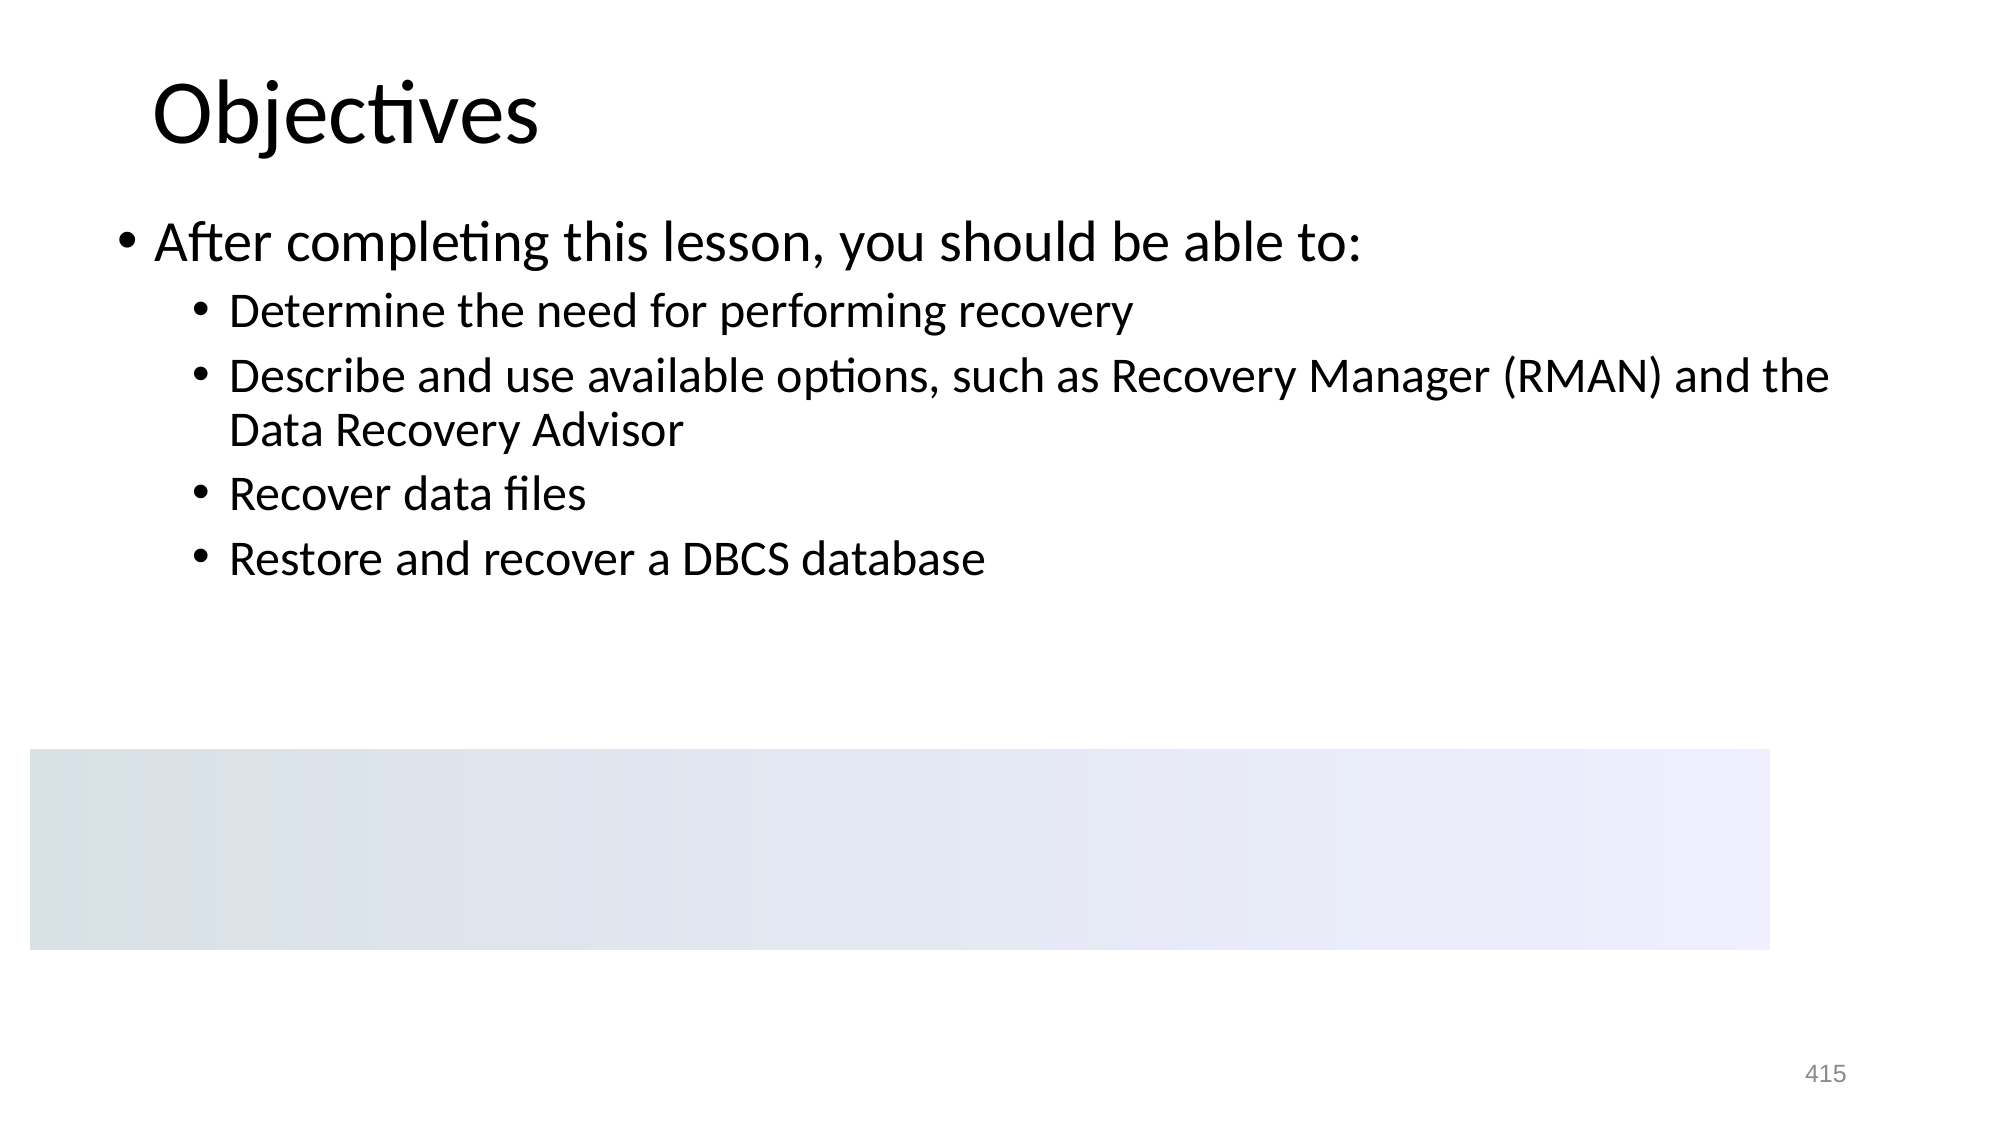

# Objectives
After completing this lesson, you should be able to:
Determine the need for performing recovery
Describe and use available options, such as Recovery Manager (RMAN) and the Data Recovery Advisor
Recover data files
Restore and recover a DBCS database

415